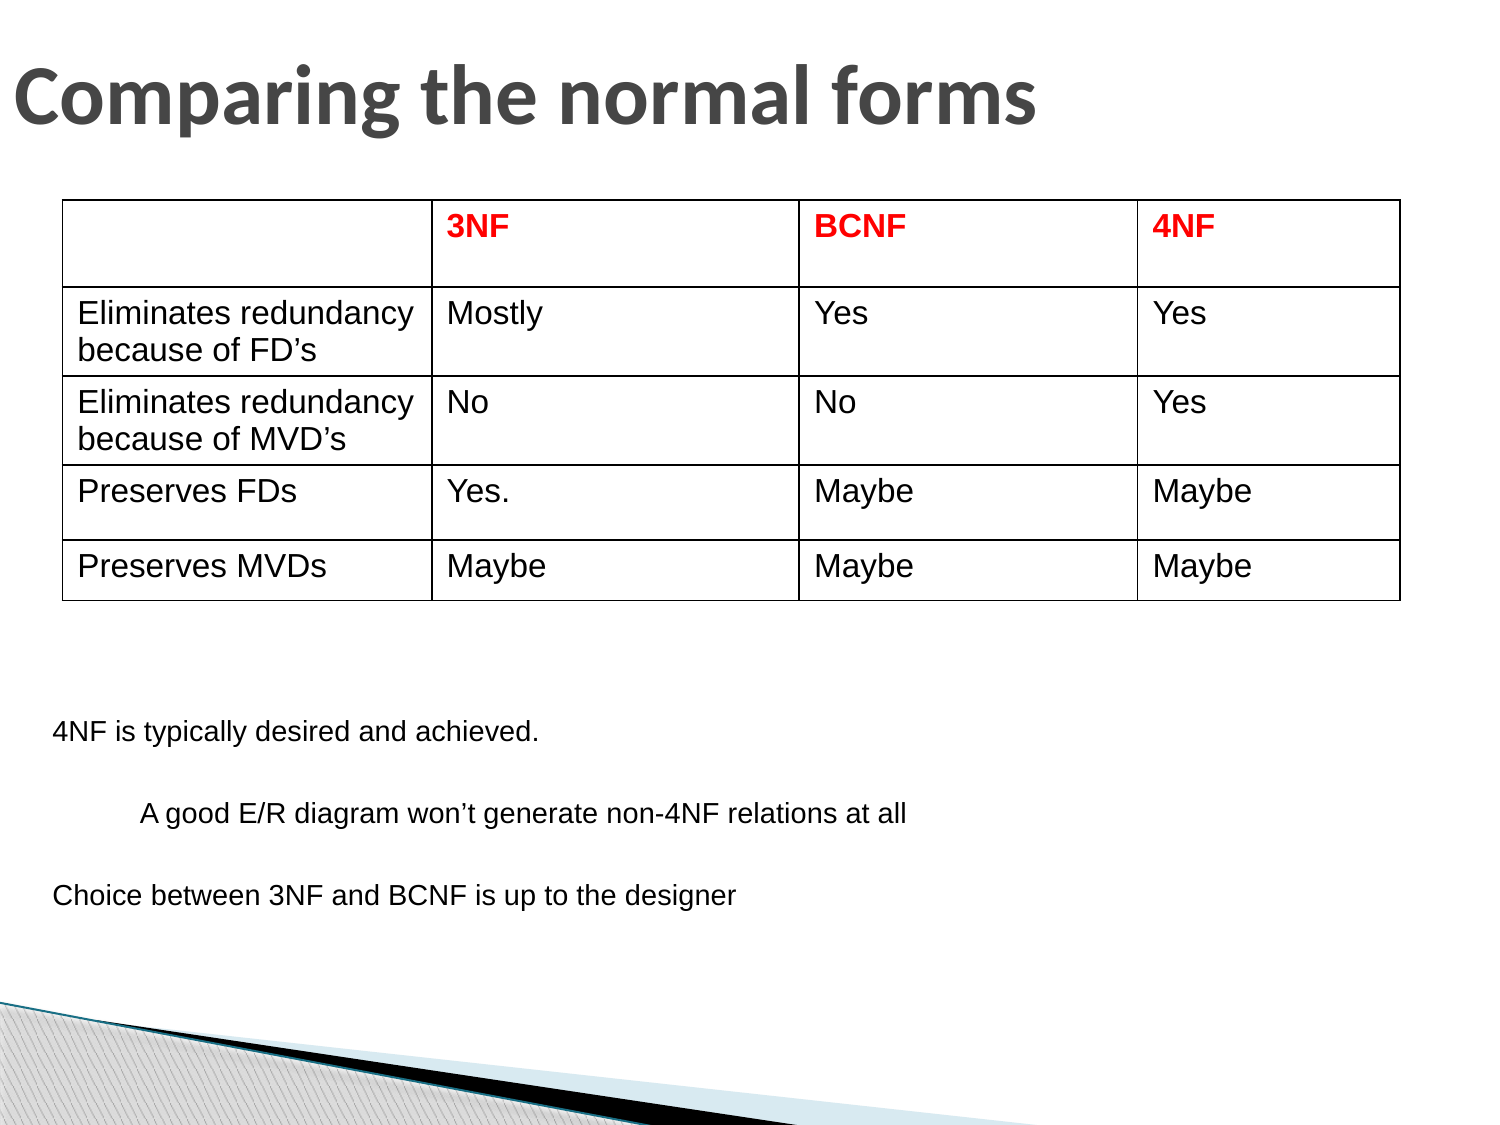

# Comparing the normal forms
|  | 3NF | BCNF | 4NF |
| --- | --- | --- | --- |
| Eliminates redundancy because of FD’s | Mostly | Yes | Yes |
| Eliminates redundancy because of MVD’s | No | No | Yes |
| Preserves FDs | Yes. | Maybe | Maybe |
| Preserves MVDs | Maybe | Maybe | Maybe |
4NF is typically desired and achieved.
	A good E/R diagram won’t generate non-4NF relations at all
Choice between 3NF and BCNF is up to the designer